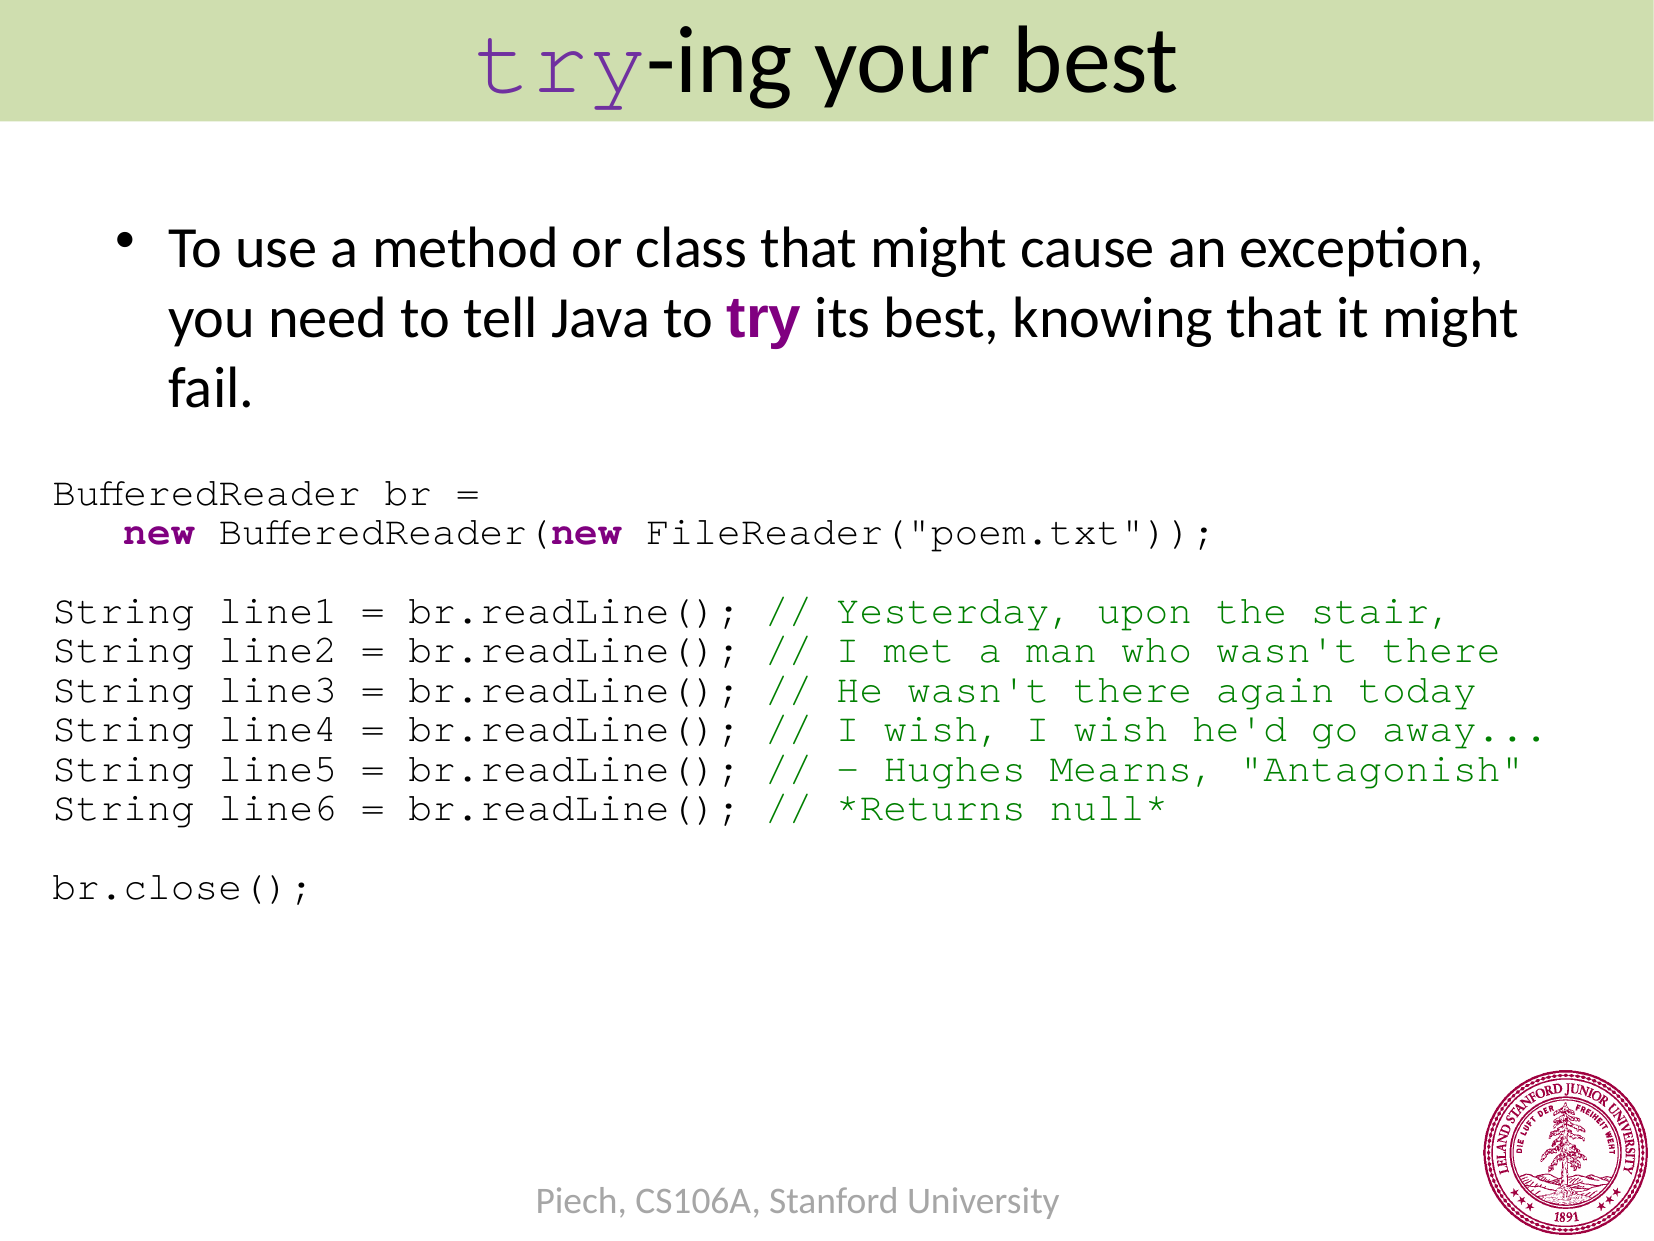

try-ing your best
To use a method or class that might cause an exception, you need to tell Java to try its best, knowing that it might fail.

BufferedReader br =
   new BufferedReader(new FileReader("poem.txt"));

String line1 = br.readLine(); // Yesterday, upon the stair,
String line2 = br.readLine(); // I met a man who wasn't there
String line3 = br.readLine(); // He wasn't there again today
String line4 = br.readLine(); // I wish, I wish he'd go away...
String line5 = br.readLine(); // - Hughes Mearns, "Antagonish"
String line6 = br.readLine(); // *Returns null*

br.close();